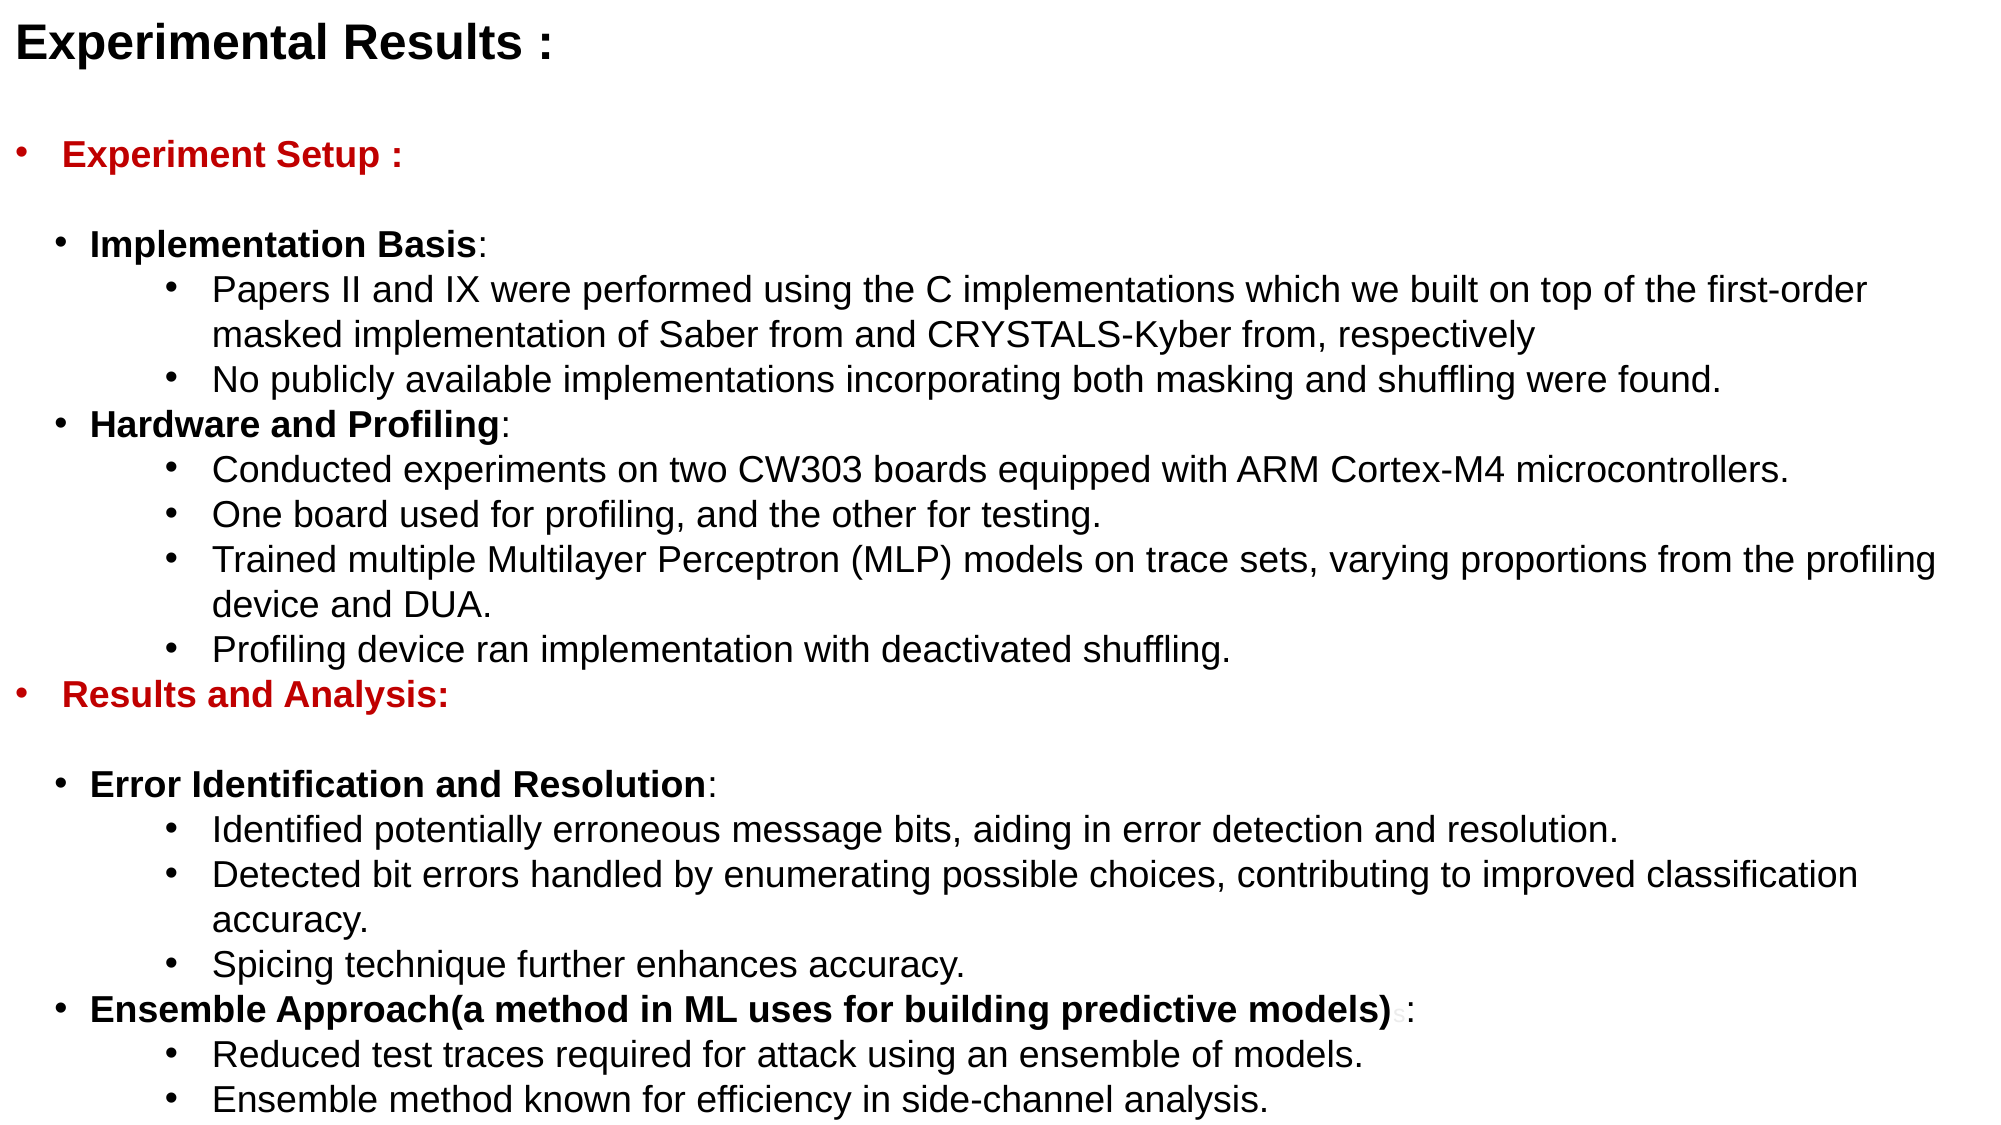

Experimental Results :

Experiment Setup :

Implementation Basis:
Papers II and IX were performed using the C implementations which we built on top of the first-order masked implementation of Saber from and CRYSTALS-Kyber from, respectively
No publicly available implementations incorporating both masking and shuffling were found.
Hardware and Profiling:
Conducted experiments on two CW303 boards equipped with ARM Cortex-M4 microcontrollers.
One board used for profiling, and the other for testing.
Trained multiple Multilayer Perceptron (MLP) models on trace sets, varying proportions from the profiling device and DUA.
Profiling device ran implementation with deactivated shuffling.
Results and Analysis:

Error Identification and Resolution:
Identified potentially erroneous message bits, aiding in error detection and resolution.
Detected bit errors handled by enumerating possible choices, contributing to improved classification accuracy.
Spicing technique further enhances accuracy.
Ensemble Approach(a method in ML uses for building predictive models)s:
Reduced test traces required for attack using an ensemble of models.
Ensemble method known for efficiency in side-channel analysis.
Total number of traces for secret key recovery significantly reduced with ensemble method.